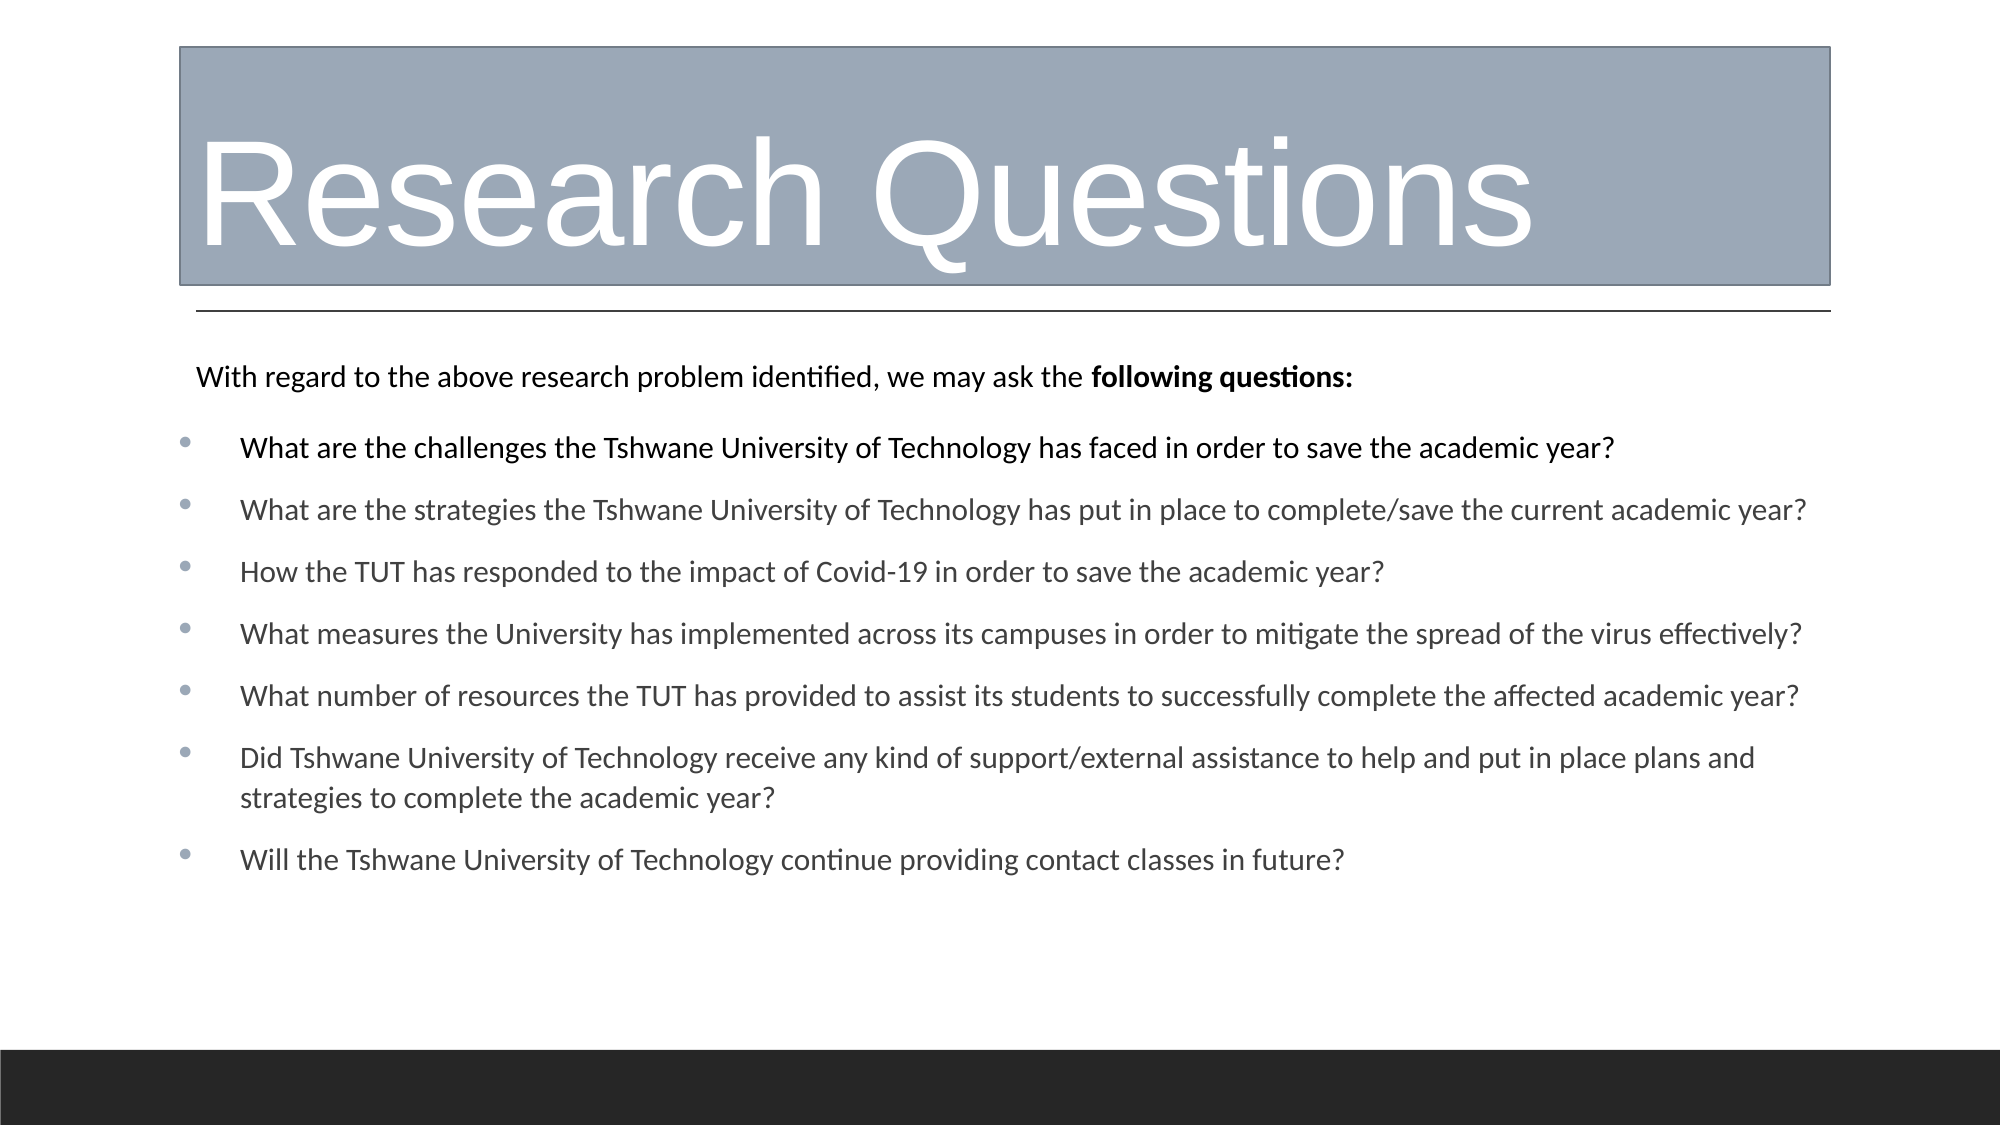

# Research Questions
With regard to the above research problem identified, we may ask the following questions:
What are the challenges the Tshwane University of Technology has faced in order to save the academic year?
What are the strategies the Tshwane University of Technology has put in place to complete/save the current academic year?
How the TUT has responded to the impact of Covid-19 in order to save the academic year?
What measures the University has implemented across its campuses in order to mitigate the spread of the virus effectively?
What number of resources the TUT has provided to assist its students to successfully complete the affected academic year?
Did Tshwane University of Technology receive any kind of support/external assistance to help and put in place plans and strategies to complete the academic year?
Will the Tshwane University of Technology continue providing contact classes in future?